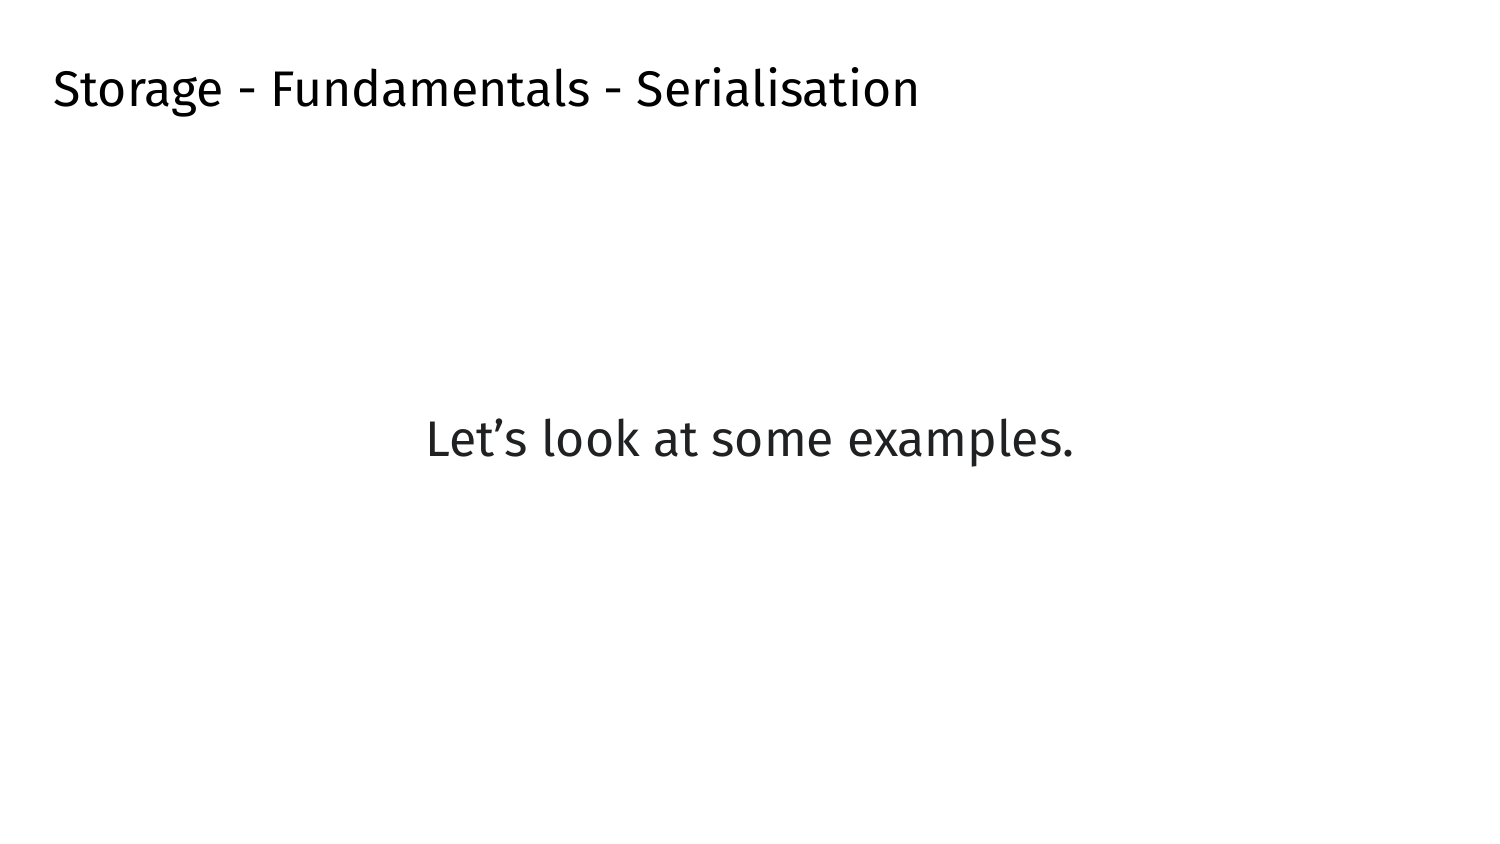

# Storage - Fundamentals - Serialisation
Let’s look at some examples.